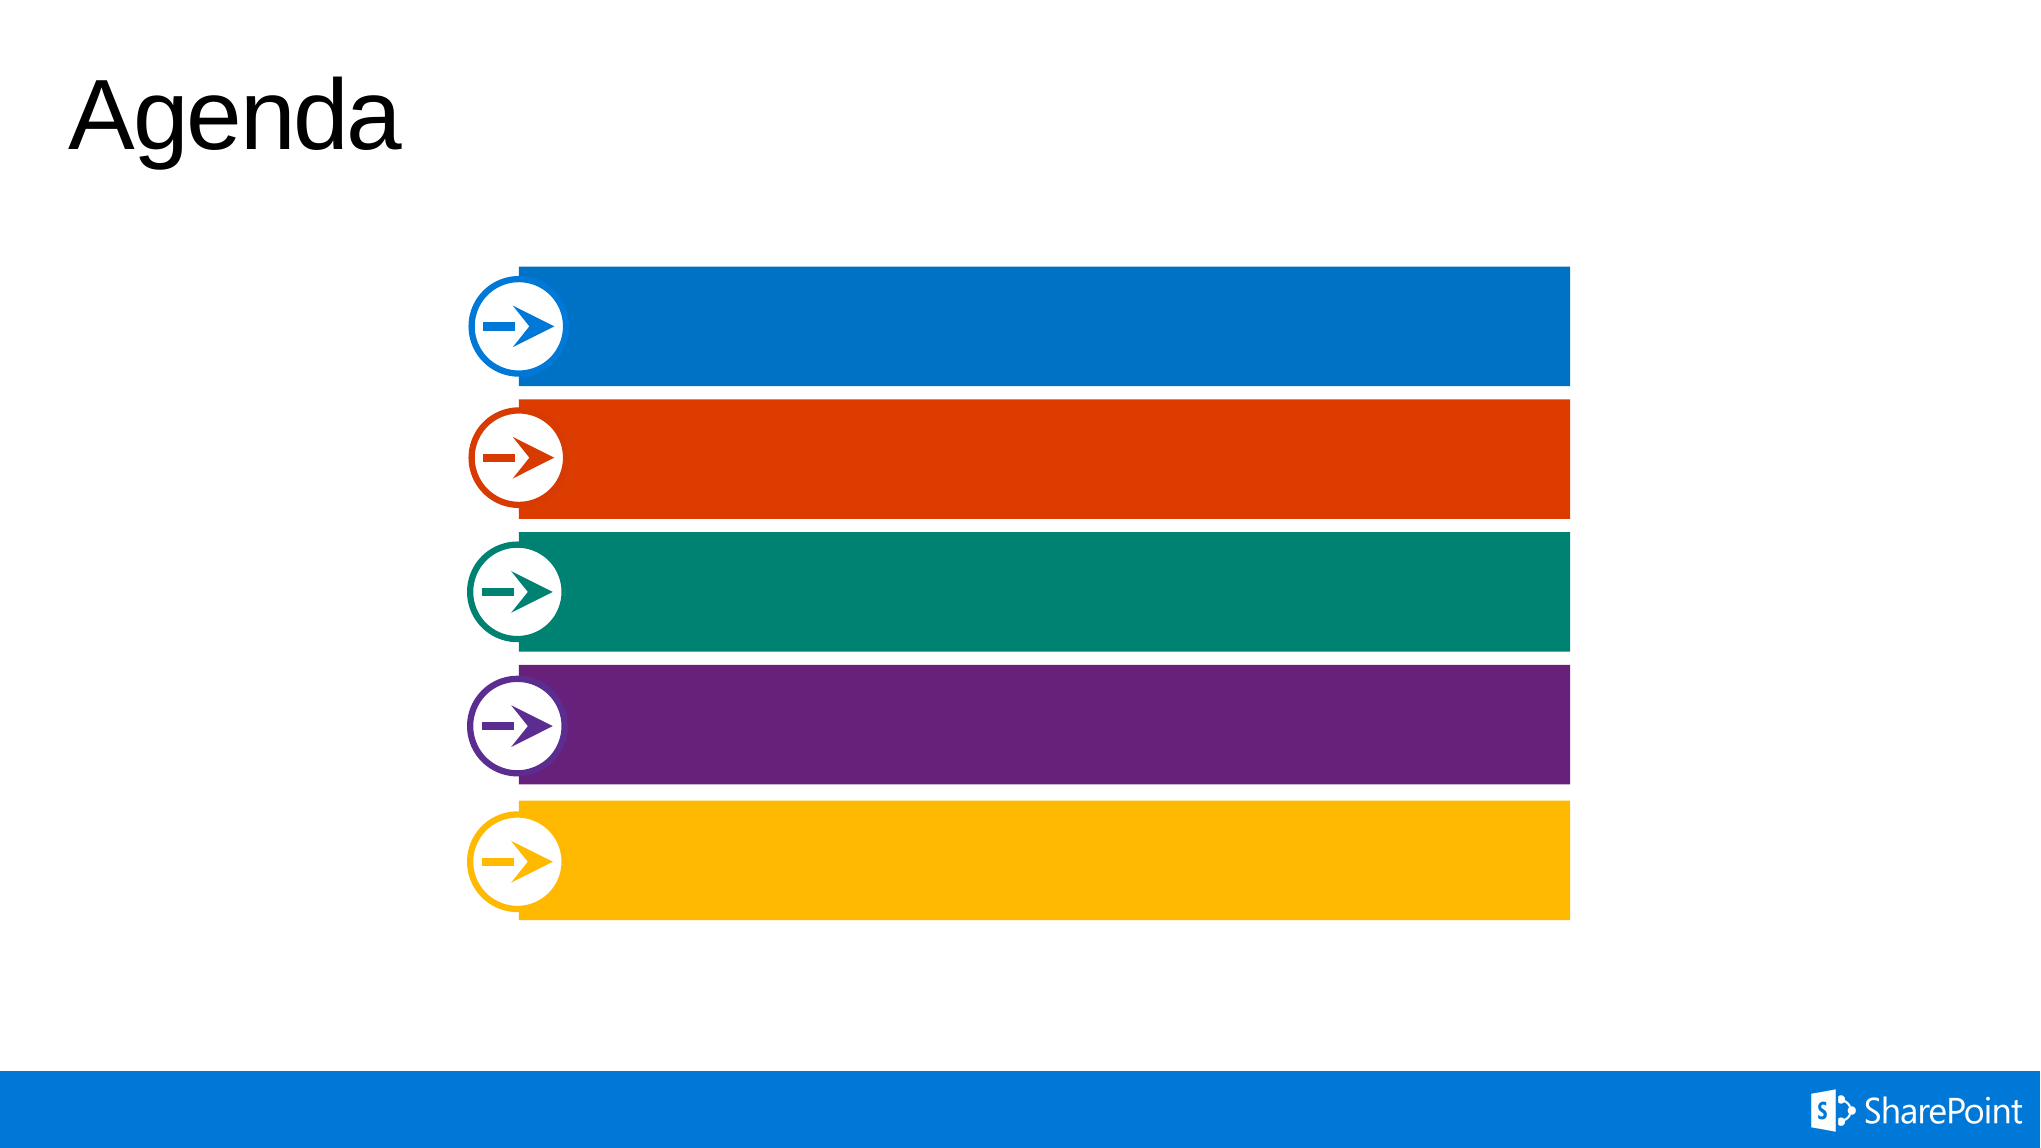

# Agenda
Create SharePoint CDN

Enable SharePoint CDN

Configure web part to use CDN

Build, deploy, install, and test

Q&A